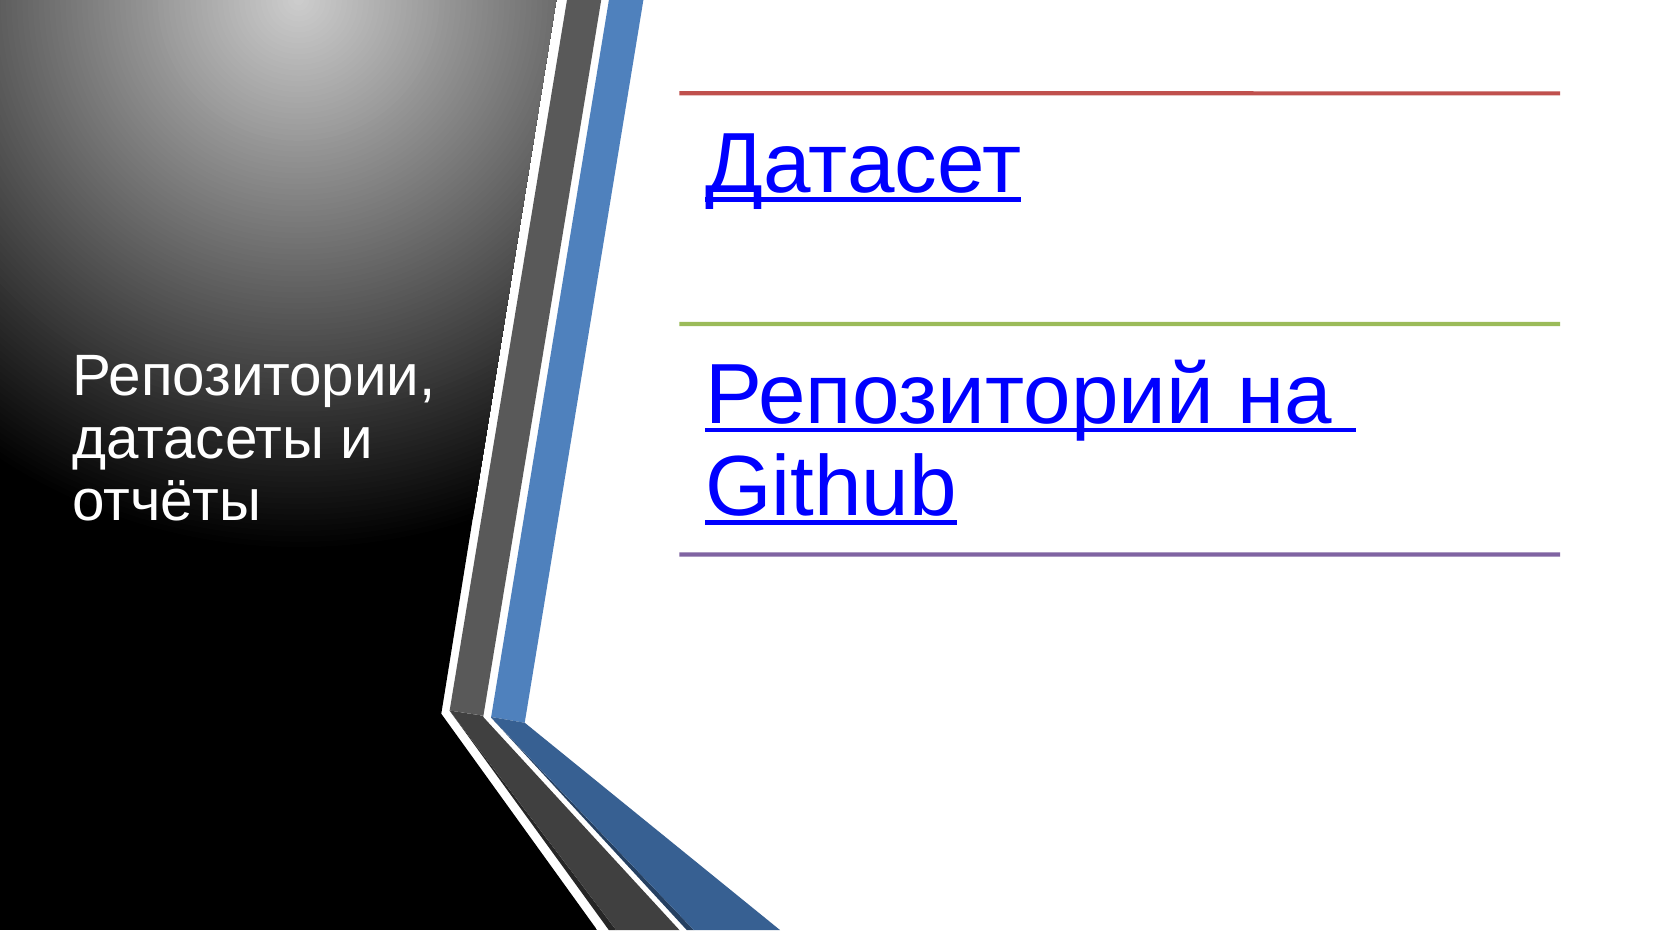

# Репозитории, датасеты и отчёты
Датасет
Репозиторий на Github